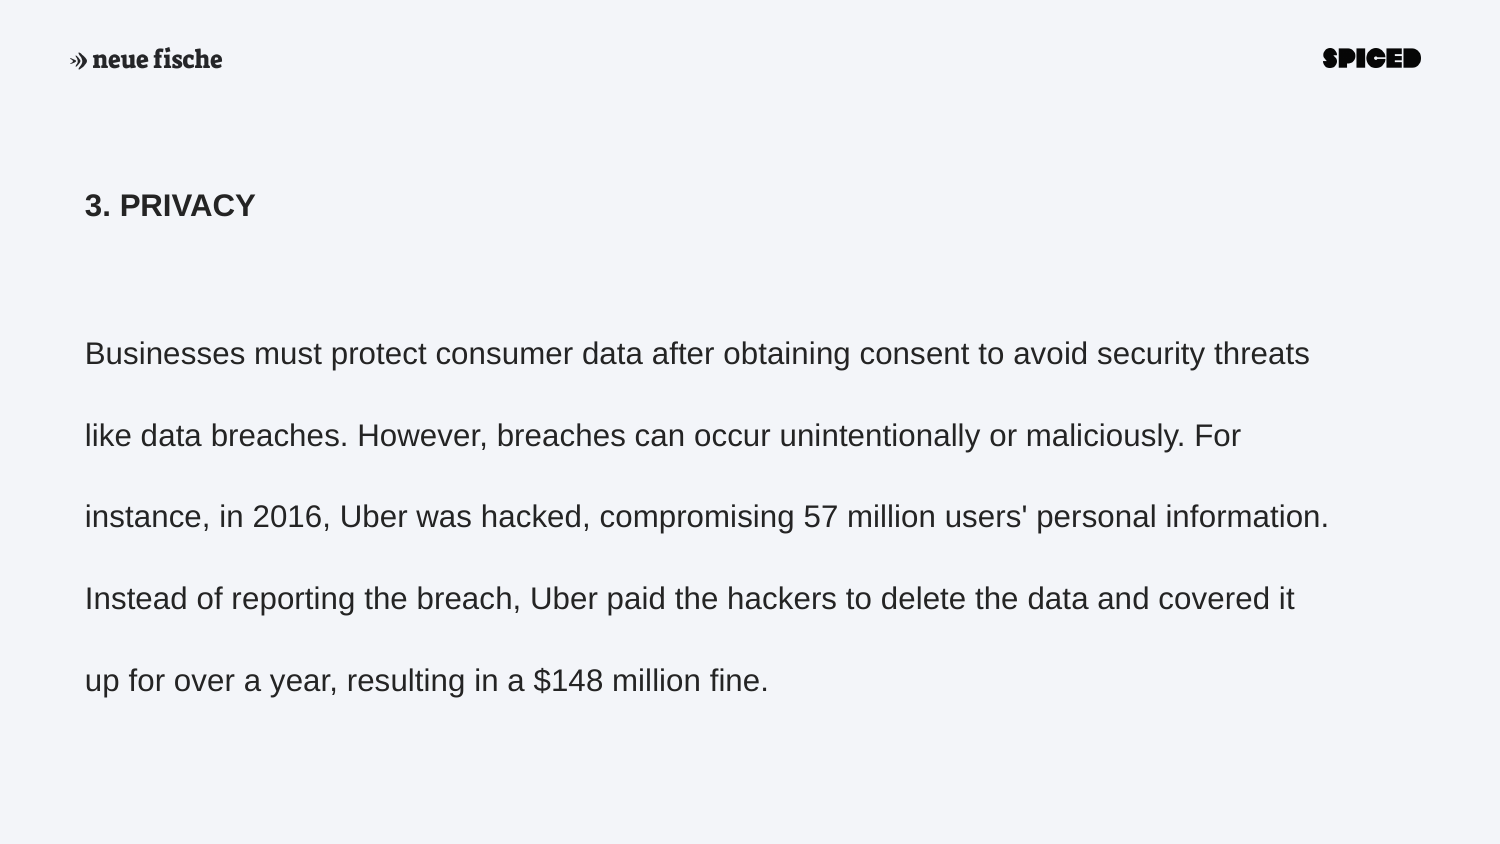

3. PRIVACY
Businesses must protect consumer data after obtaining consent to avoid security threats like data breaches. However, breaches can occur unintentionally or maliciously. For instance, in 2016, Uber was hacked, compromising 57 million users' personal information. Instead of reporting the breach, Uber paid the hackers to delete the data and covered it up for over a year, resulting in a $148 million fine.